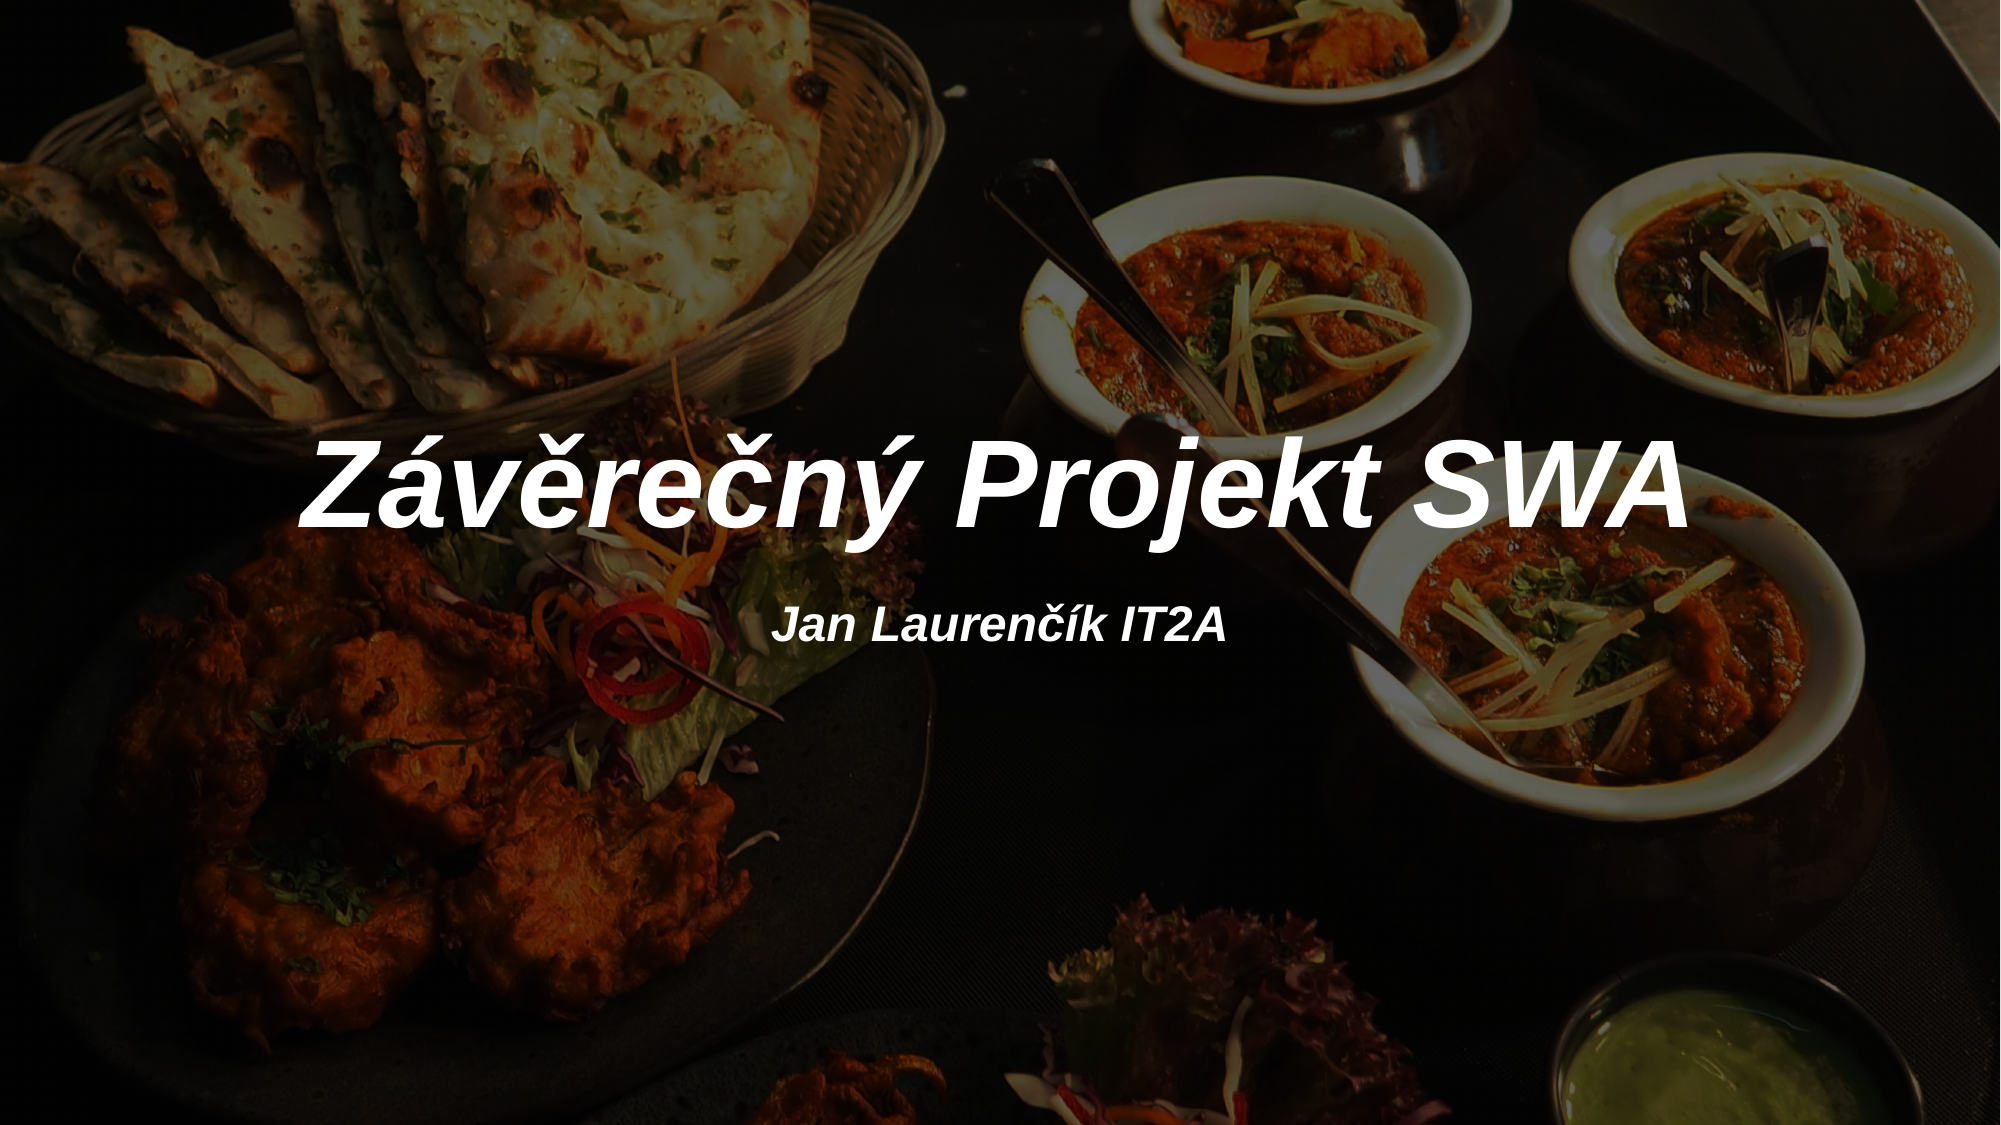

# Závěrečný Projekt SWA
Jan Laurenčík IT2A